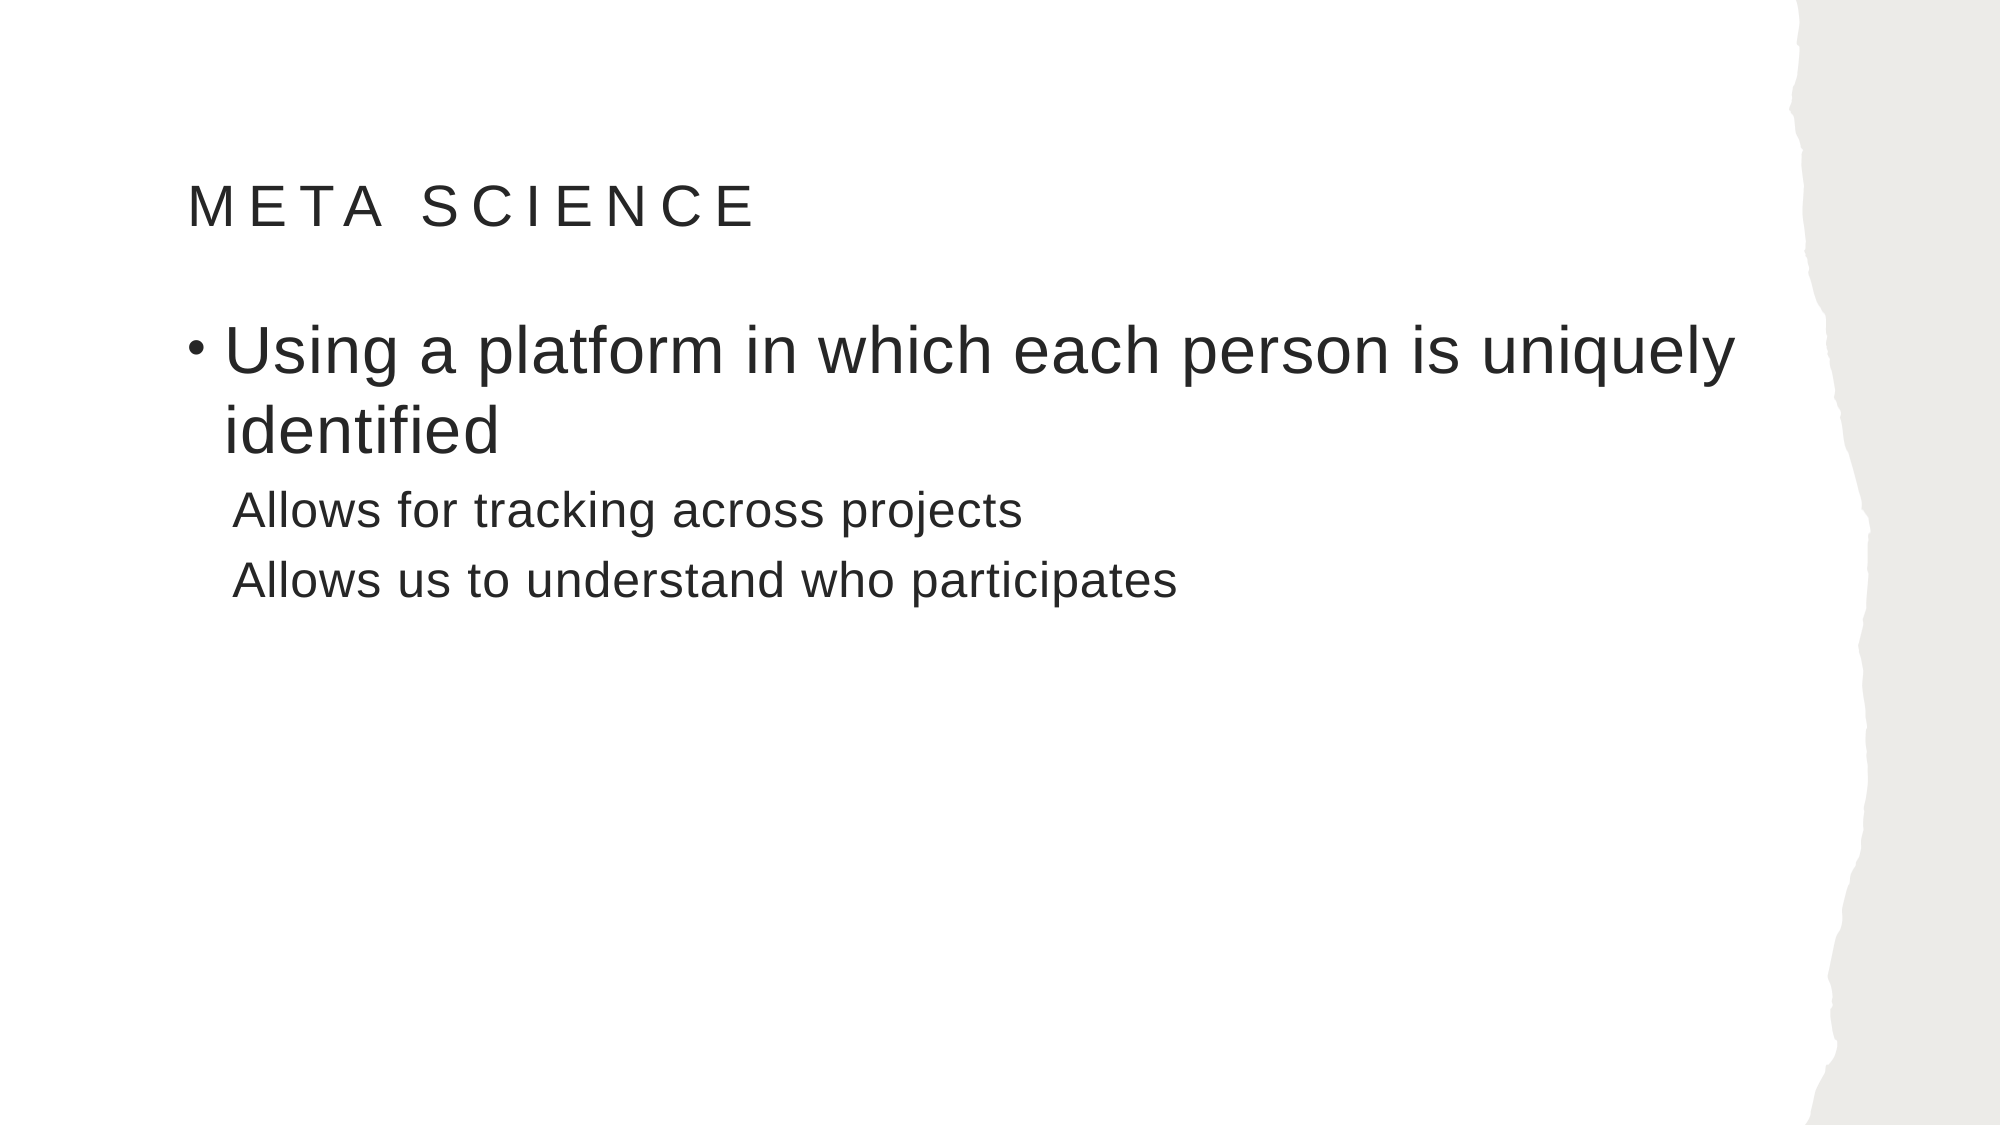

# Meta Science
Using a platform in which each person is uniquely identified
Allows for tracking across projects
Allows us to understand who participates